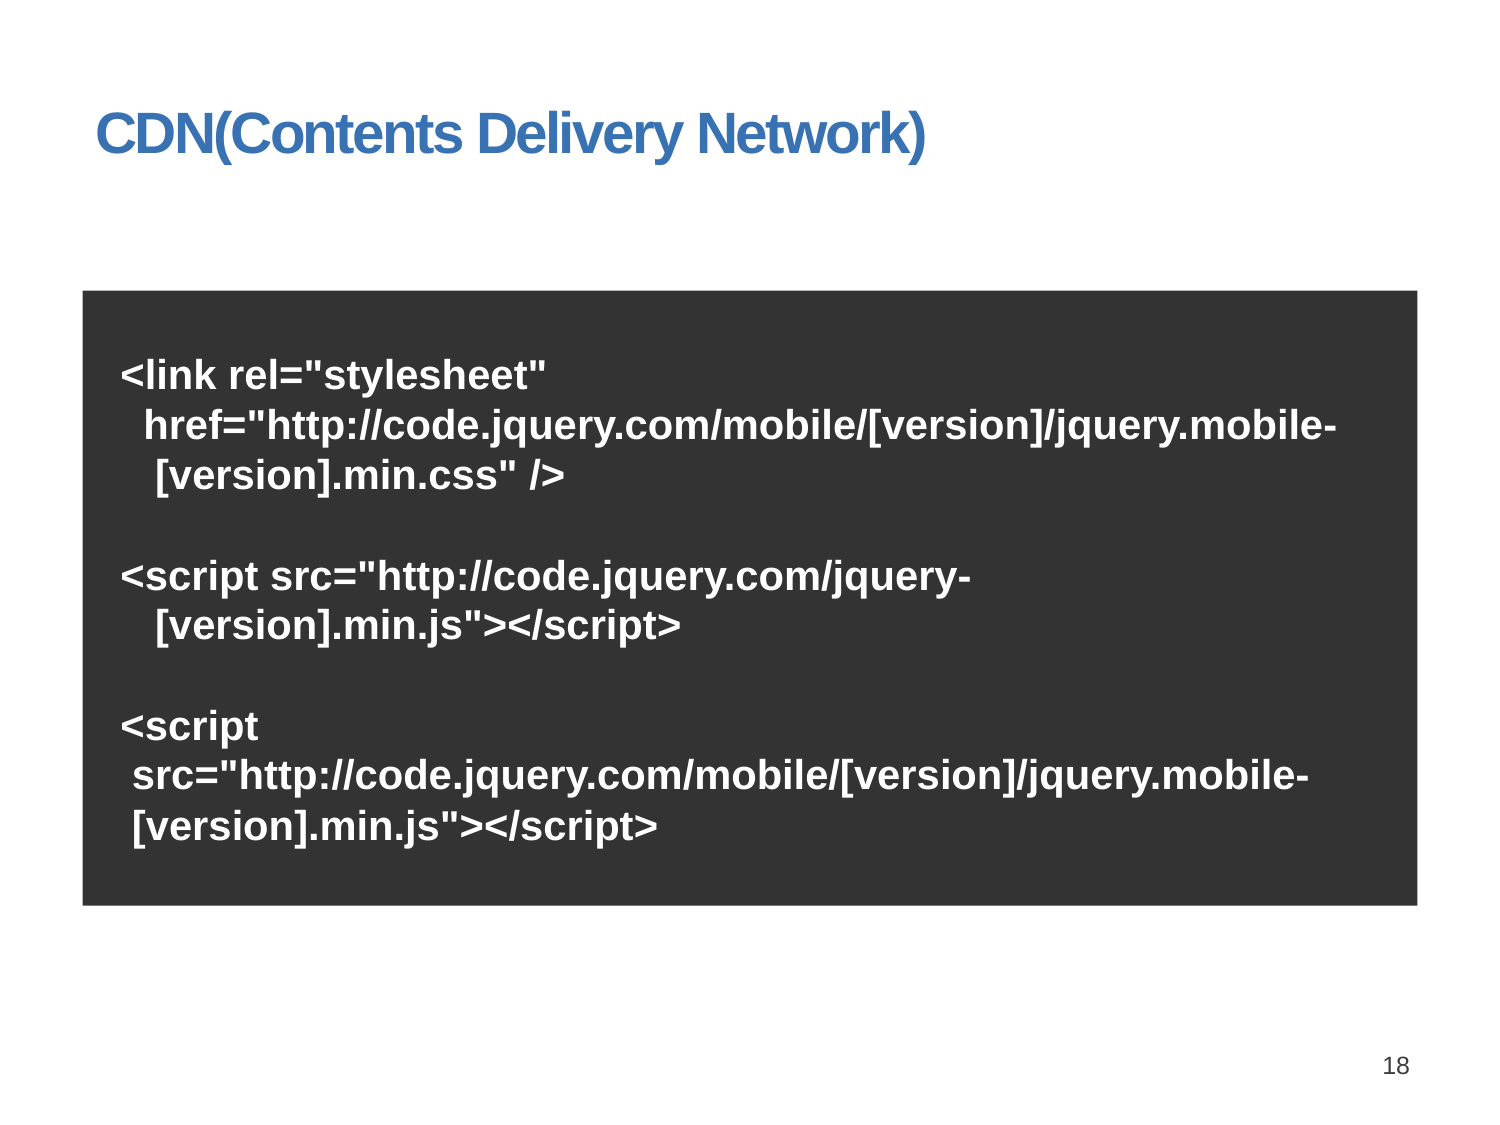

# CDN(Contents Delivery Network)

  <link rel="stylesheet"
    href="http://code.jquery.com/mobile/[version]/jquery.mobile-
     [version].min.css" />

  <script src="http://code.jquery.com/jquery-
     [version].min.js"></script>

  <script
   src="http://code.jquery.com/mobile/[version]/jquery.mobile-
   [version].min.js"></script>

18